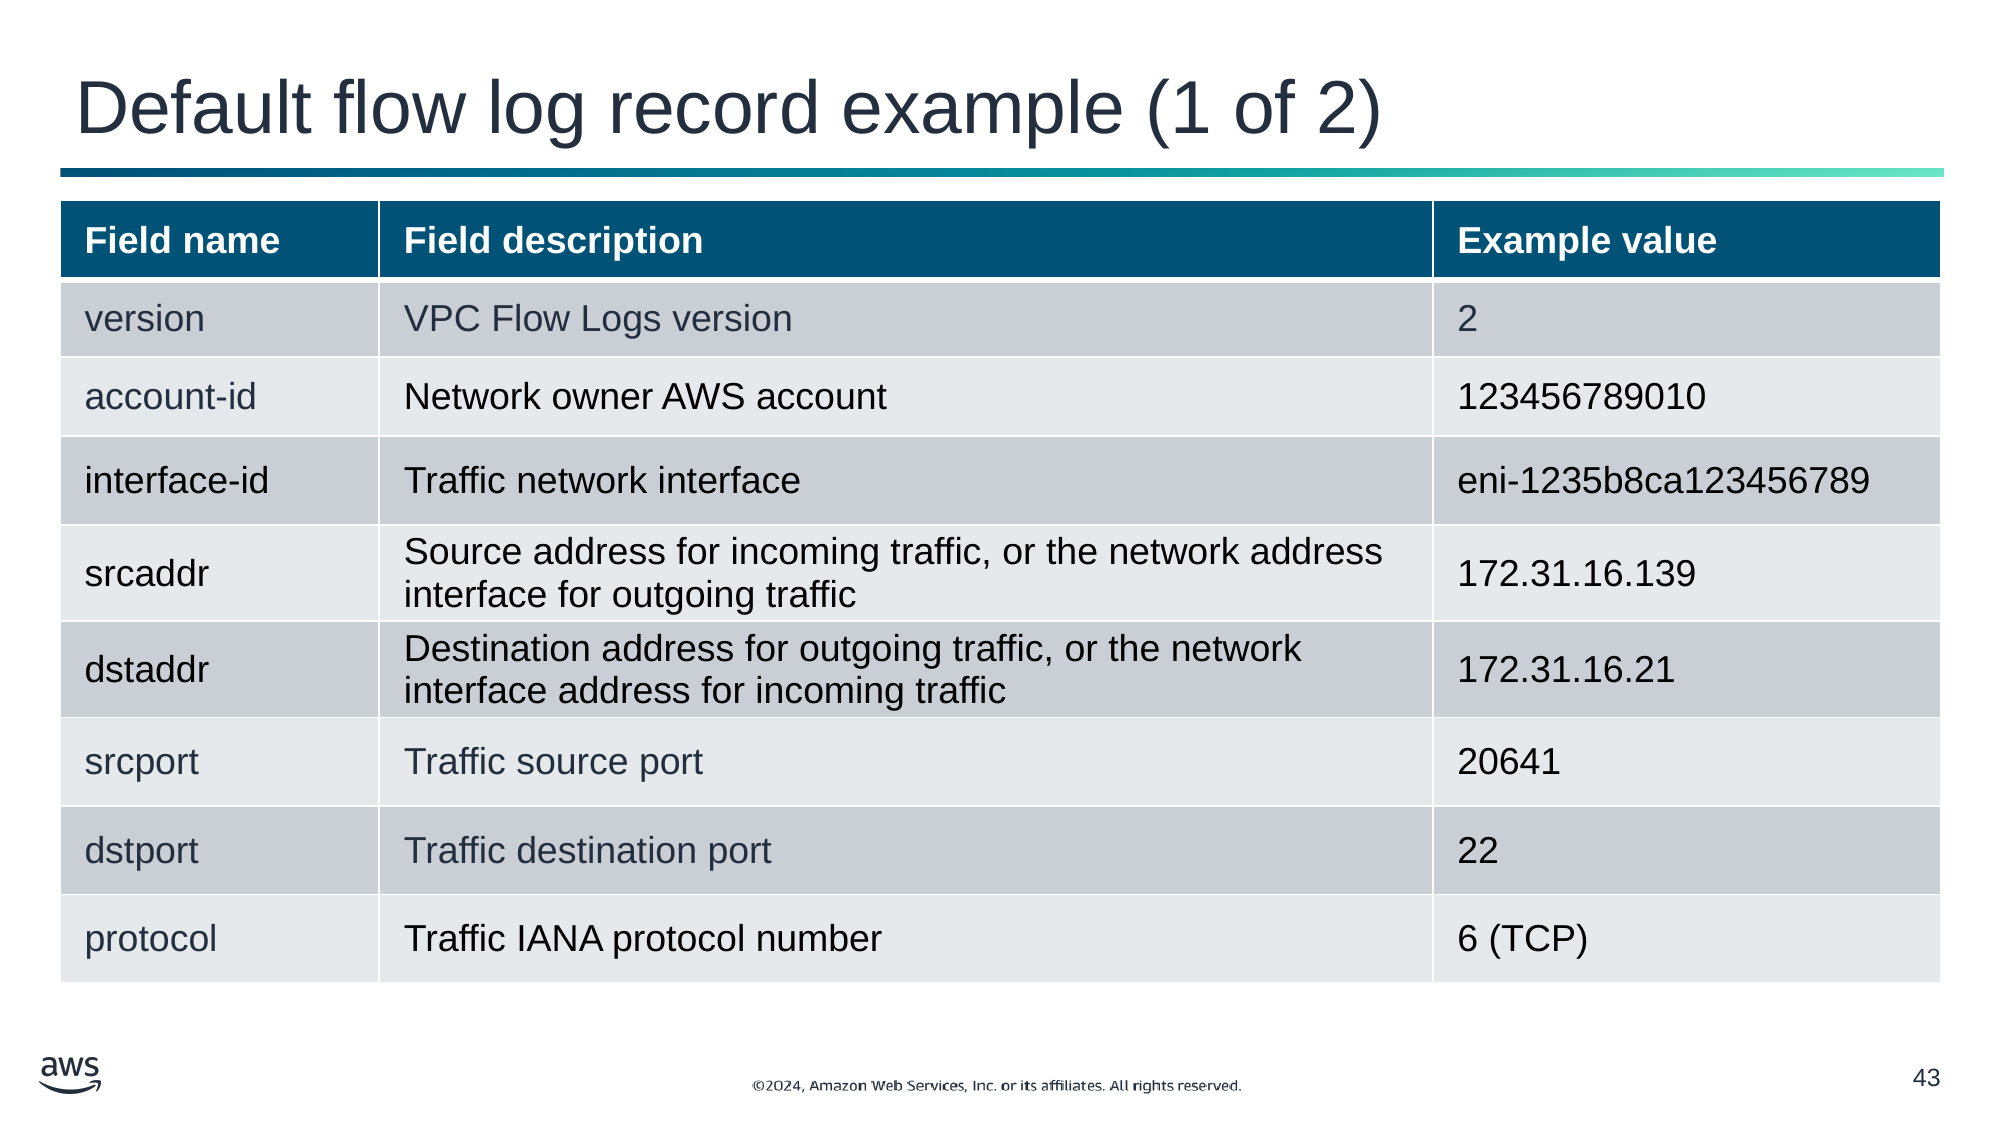

# Default flow log record example (1 of 2)
| Field name | Field description | Example value |
| --- | --- | --- |
| version | VPC Flow Logs version | 2 |
| account-id | Network owner AWS account | 123456789010 |
| interface-id | Traffic network interface | eni-1235b8ca123456789 |
| srcaddr | Source address for incoming traffic, or the network address interface for outgoing traffic | 172.31.16.139 |
| dstaddr | Destination address for outgoing traffic, or the network interface address for incoming traffic | 172.31.16.21 |
| srcport | Traffic source port | 20641 |
| dstport | Traffic destination port | 22 |
| protocol | Traffic IANA protocol number | 6 (TCP) |
43